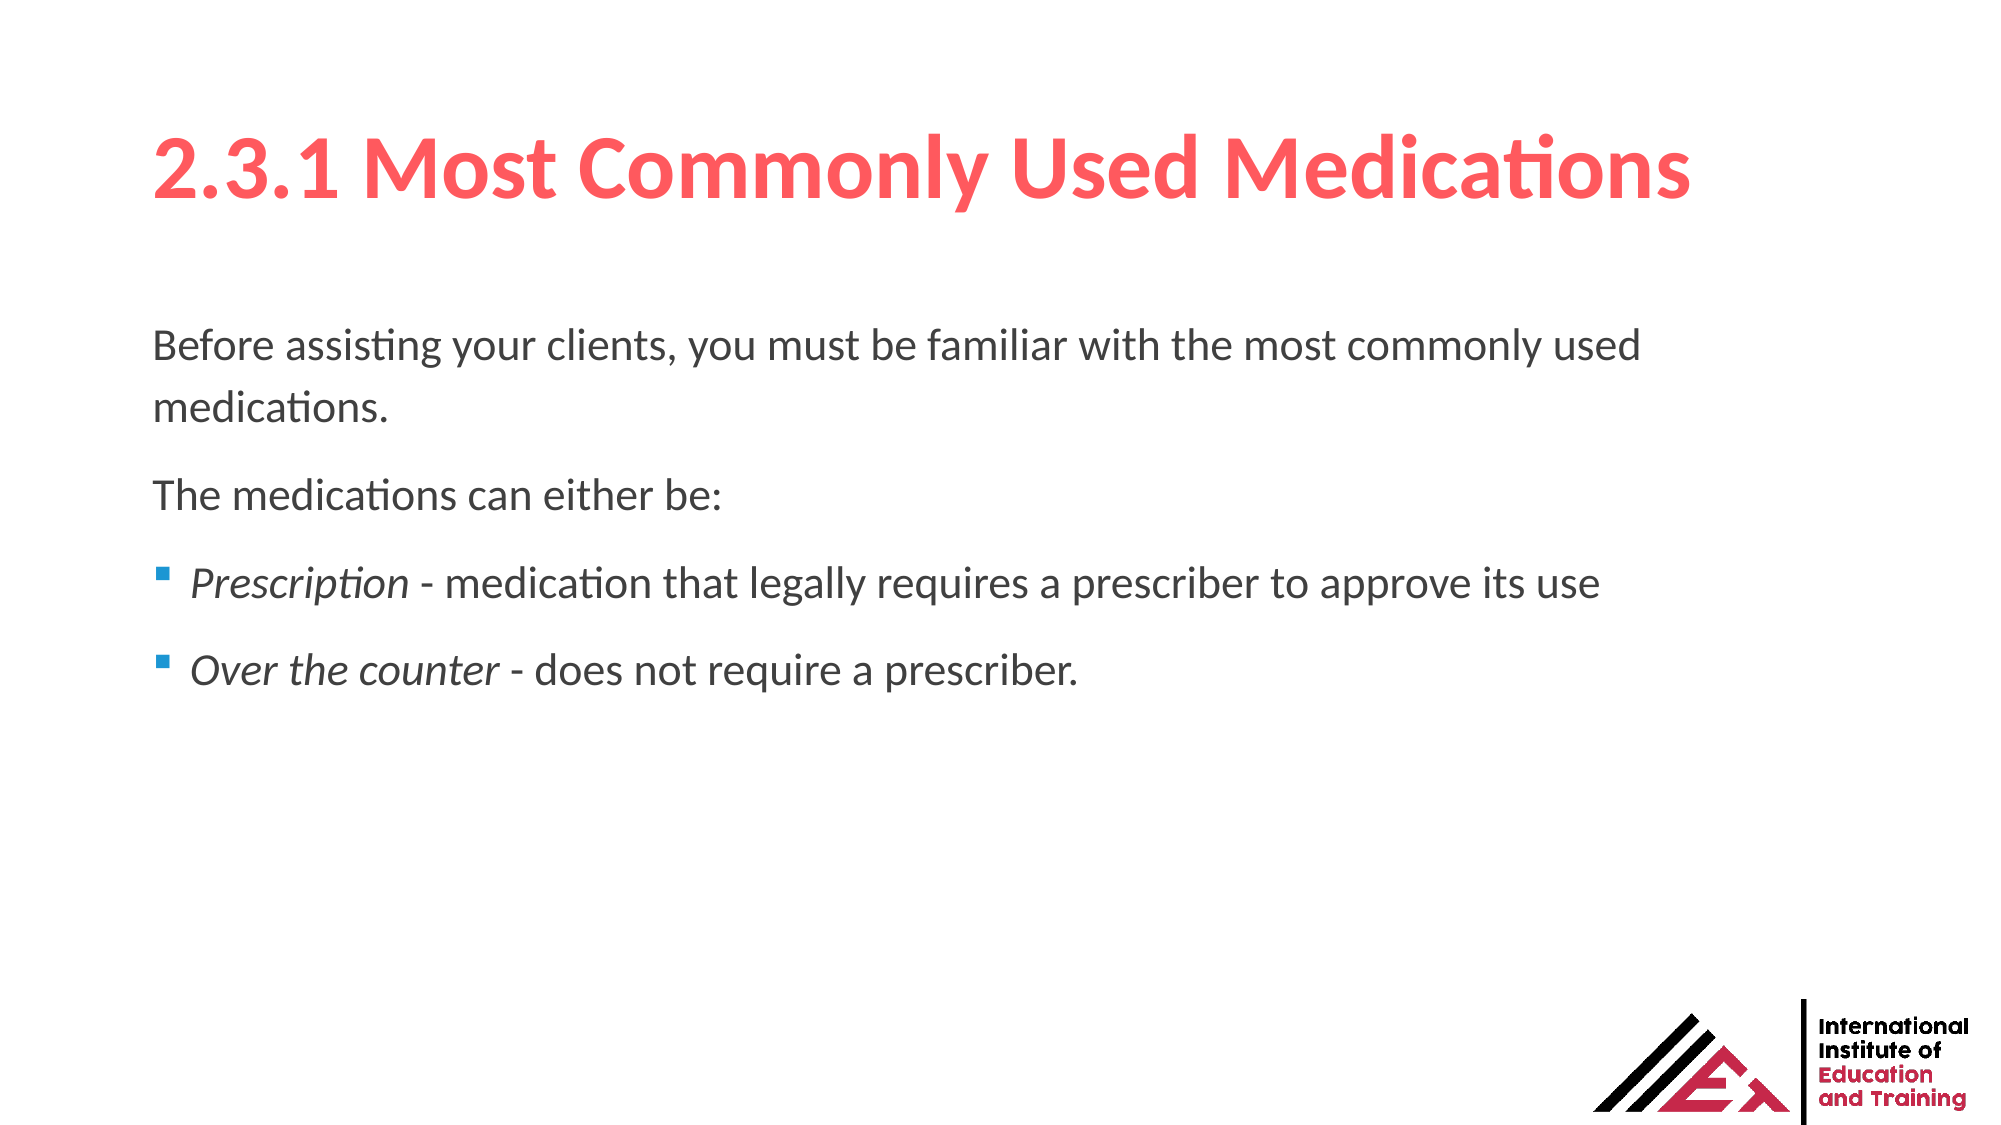

# 2.3.1 Most Commonly Used Medications
Before assisting your clients, you must be familiar with the most commonly used medications.
The medications can either be:
Prescription - medication that legally requires a prescriber to approve its use
Over the counter - does not require a prescriber.